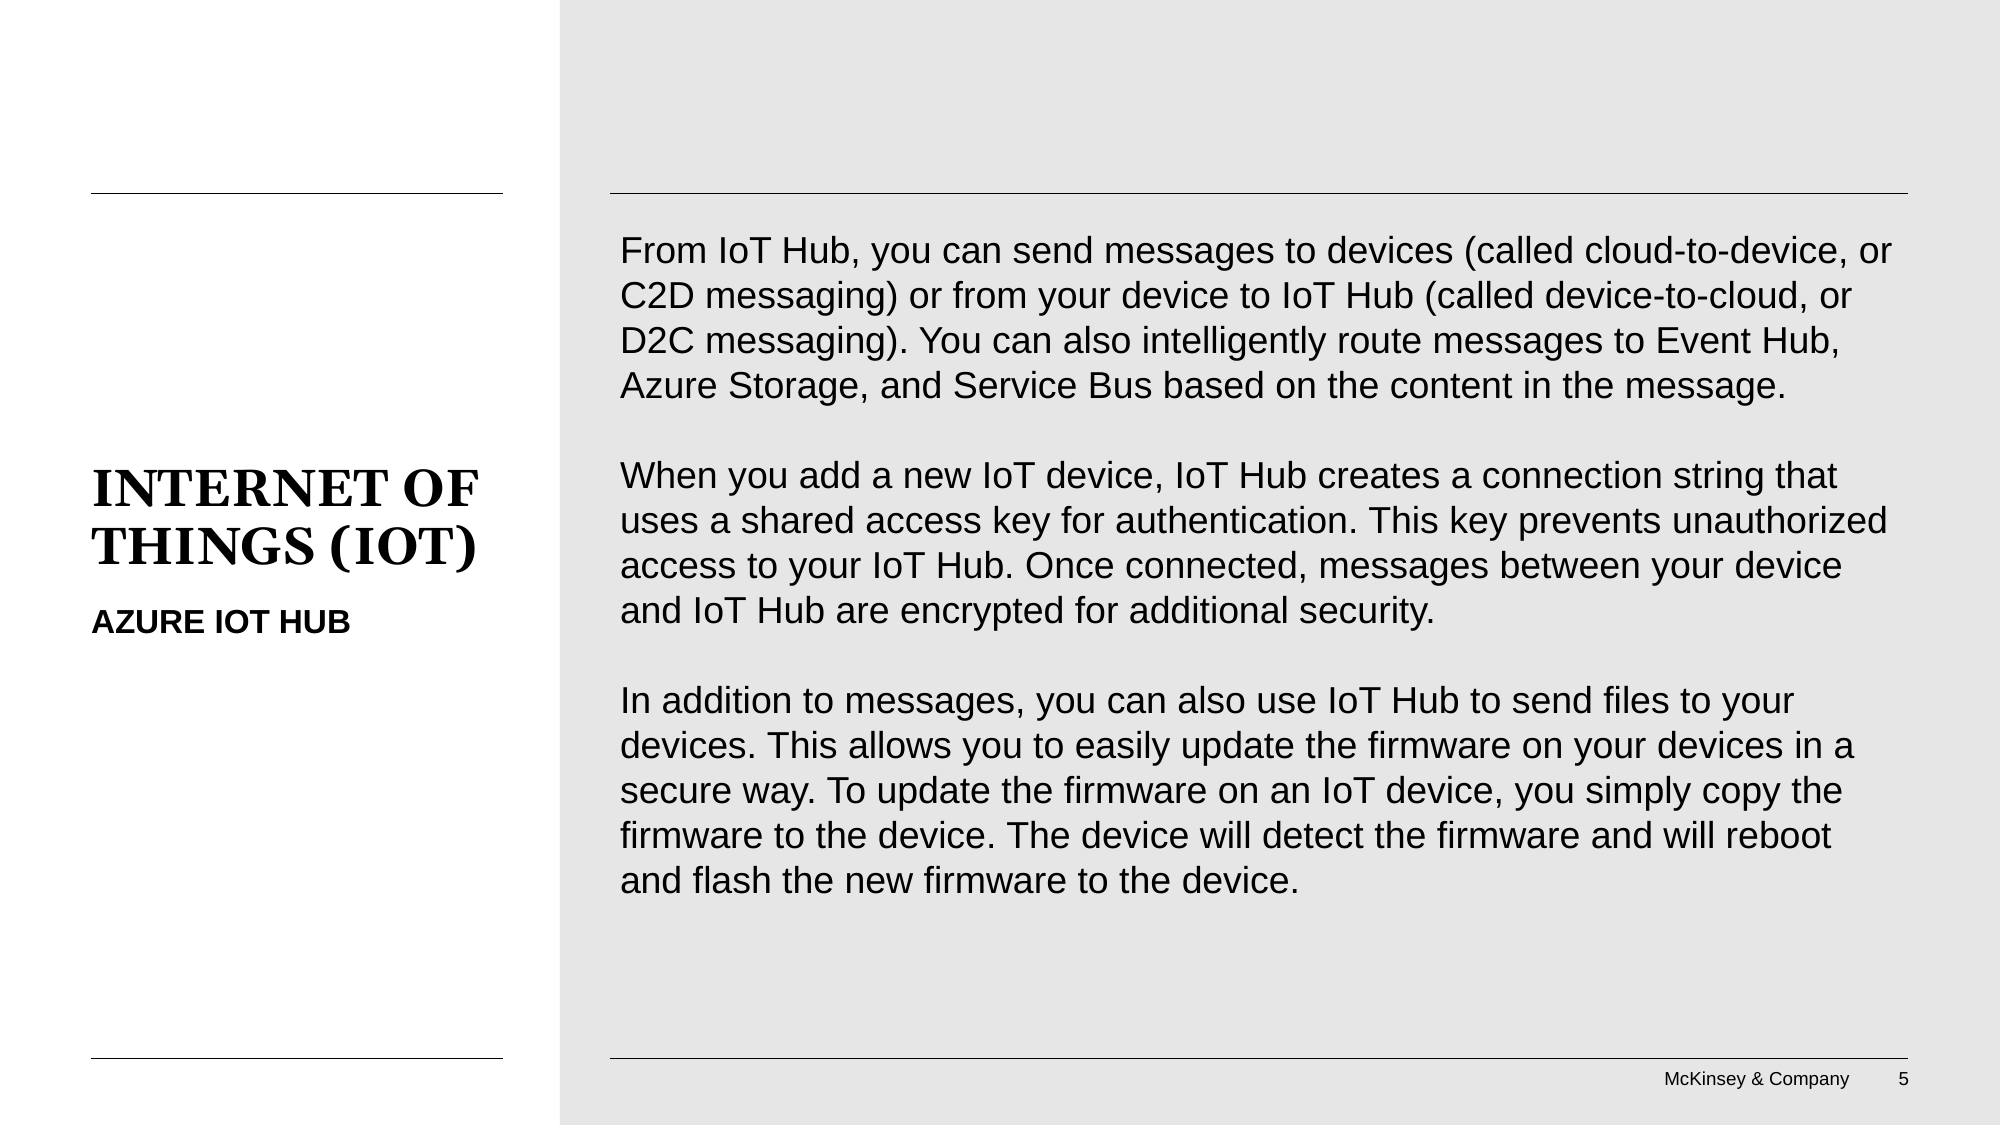

From IoT Hub, you can send messages to devices (called cloud-to-device, or C2D messaging) or from your device to IoT Hub (called device-to-cloud, or D2C messaging). You can also intelligently route messages to Event Hub, Azure Storage, and Service Bus based on the content in the message.

When you add a new IoT device, IoT Hub creates a connection string that uses a shared access key for authentication. This key prevents unauthorized access to your IoT Hub. Once connected, messages between your device and IoT Hub are encrypted for additional security.

In addition to messages, you can also use IoT Hub to send files to your devices. This allows you to easily update the firmware on your devices in a secure way. To update the firmware on an IoT device, you simply copy the firmware to the device. The device will detect the firmware and will reboot and flash the new firmware to the device.

# Internet of Things (IoT)
Azure IoT Hub